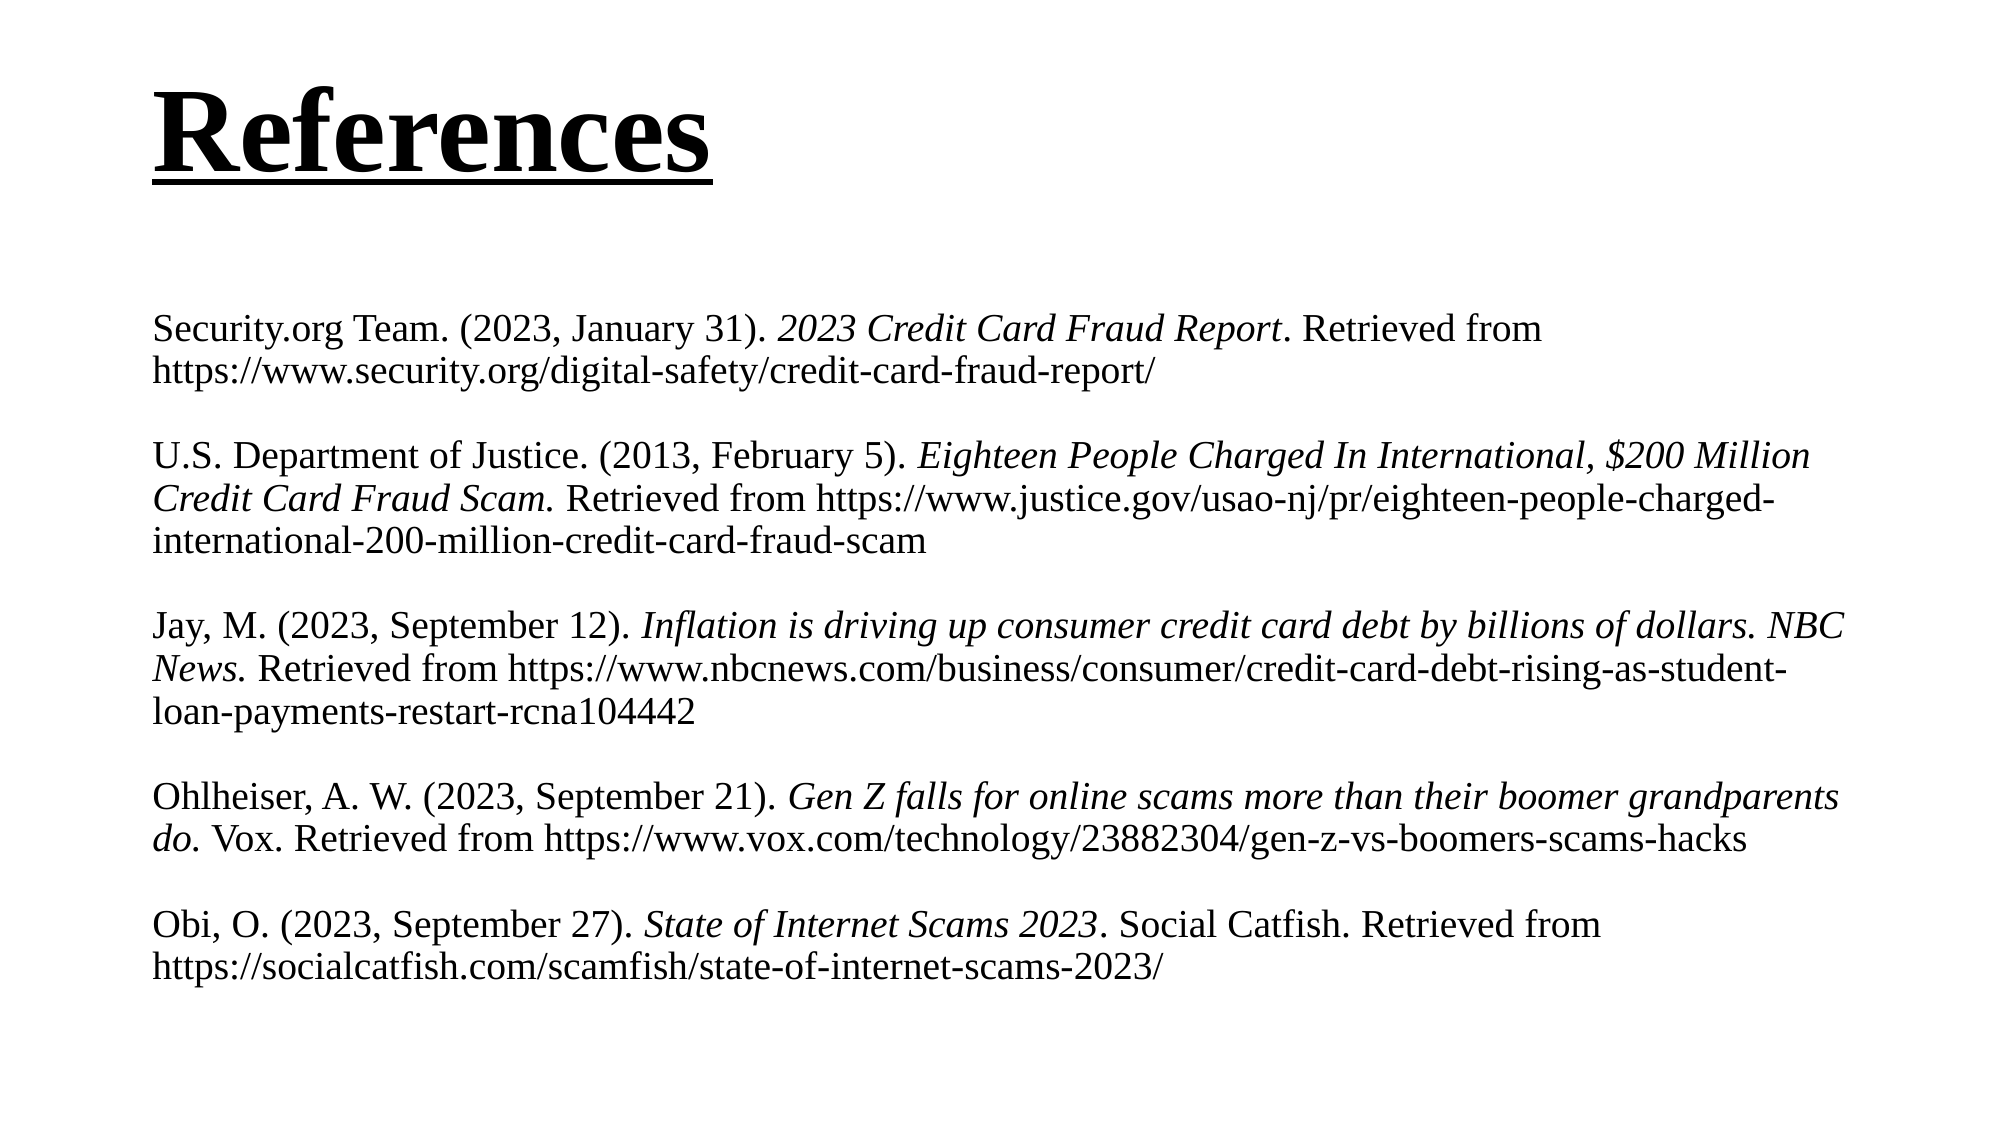

# References
Security.org Team. (2023, January 31). 2023 Credit Card Fraud Report. Retrieved from https://www.security.org/digital-safety/credit-card-fraud-report/

U.S. Department of Justice. (2013, February 5). Eighteen People Charged In International, $200 Million Credit Card Fraud Scam. Retrieved from https://www.justice.gov/usao-nj/pr/eighteen-people-charged-international-200-million-credit-card-fraud-scam

Jay, M. (2023, September 12). Inflation is driving up consumer credit card debt by billions of dollars. NBC News. Retrieved from https://www.nbcnews.com/business/consumer/credit-card-debt-rising-as-student-loan-payments-restart-rcna104442

Ohlheiser, A. W. (2023, September 21). Gen Z falls for online scams more than their boomer grandparents do. Vox. Retrieved from https://www.vox.com/technology/23882304/gen-z-vs-boomers-scams-hacks

Obi, O. (2023, September 27). State of Internet Scams 2023. Social Catfish. Retrieved from https://socialcatfish.com/scamfish/state-of-internet-scams-2023/